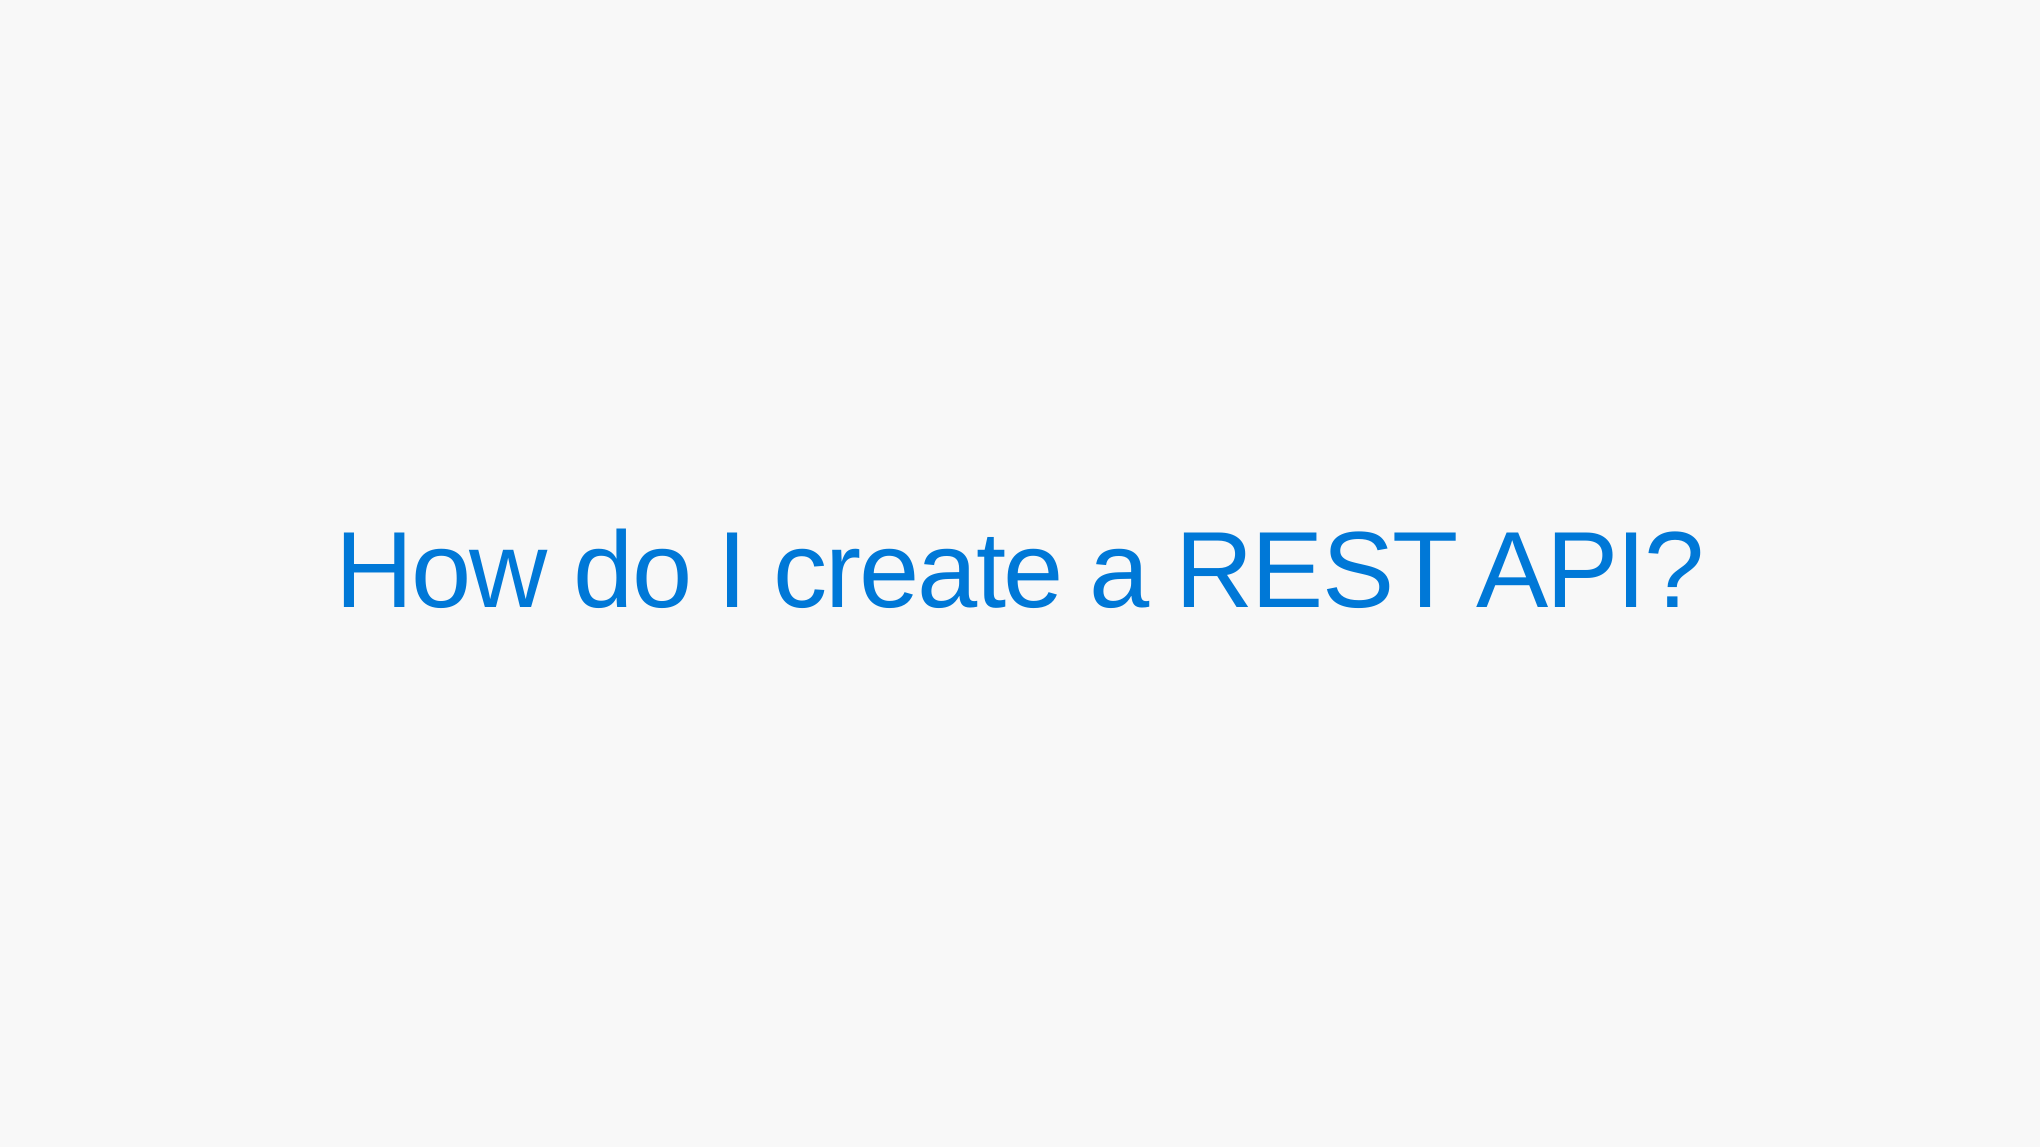

# How do I create a REST API?